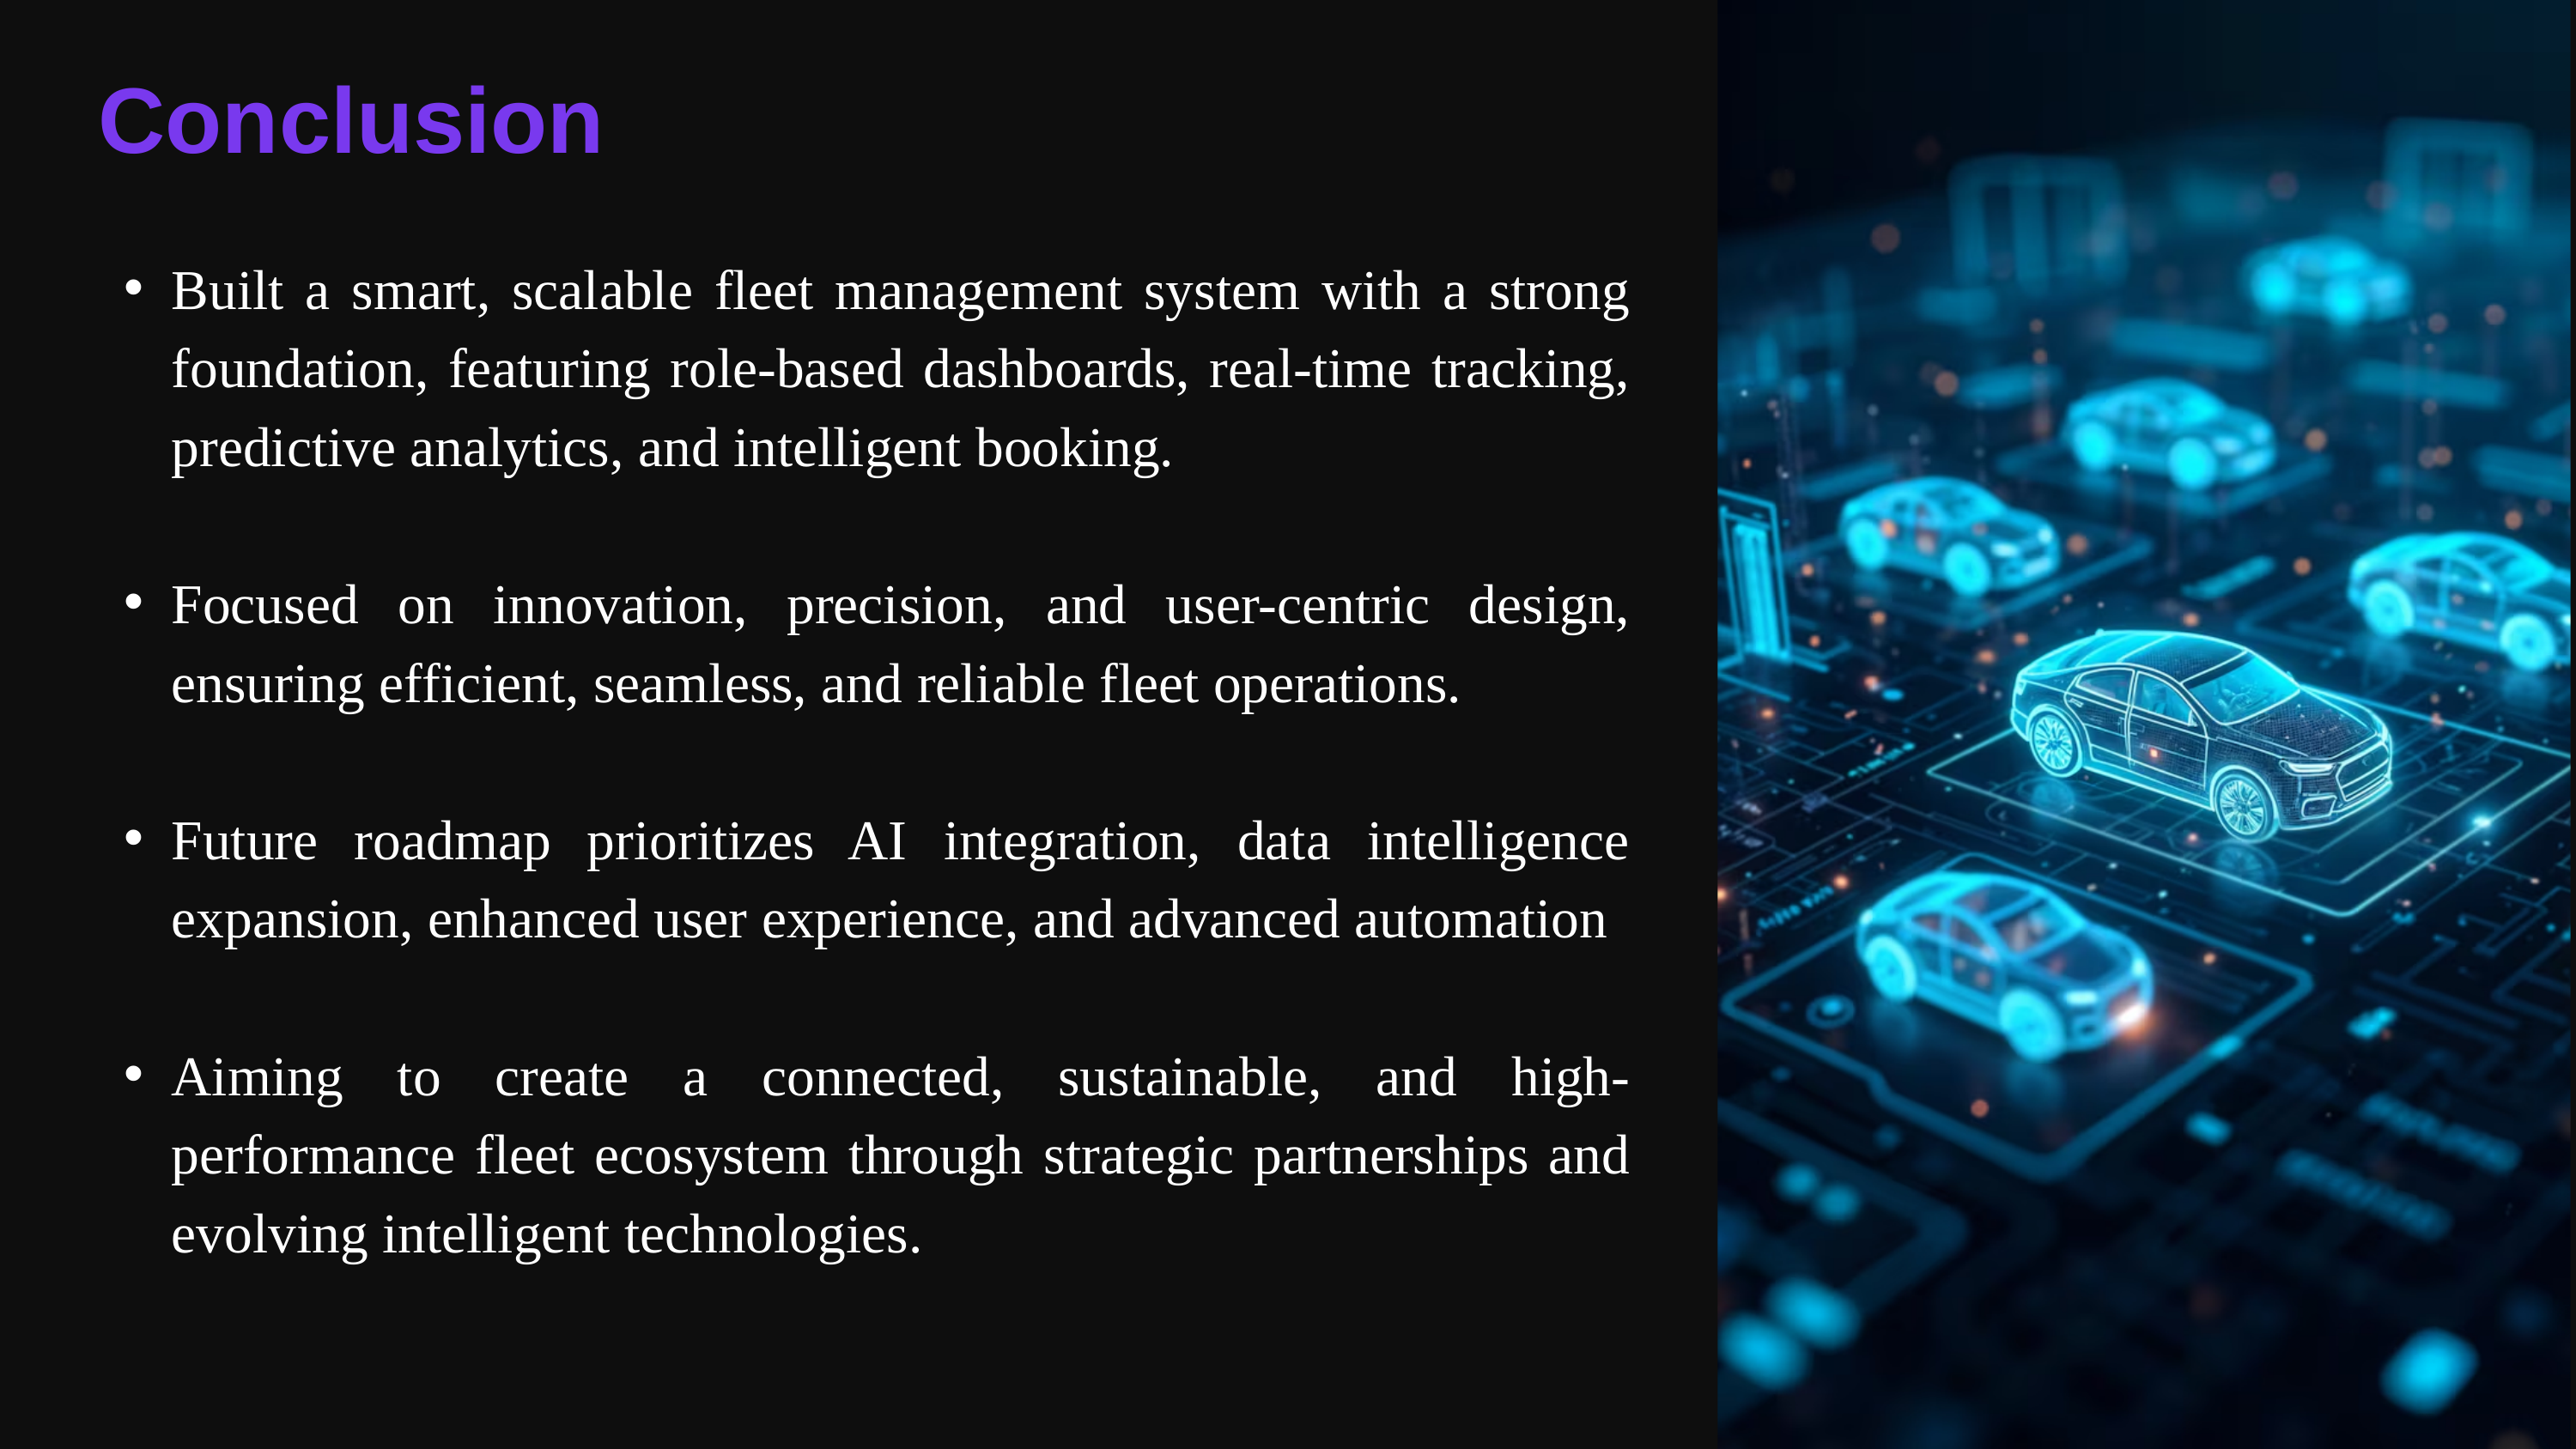

Conclusion
Built a smart, scalable fleet management system with a strong foundation, featuring role-based dashboards, real-time tracking, predictive analytics, and intelligent booking.

Focused on innovation, precision, and user-centric design, ensuring efficient, seamless, and reliable fleet operations.

Future roadmap prioritizes AI integration, data intelligence expansion, enhanced user experience, and advanced automation

Aiming to create a connected, sustainable, and high-performance fleet ecosystem through strategic partnerships and evolving intelligent technologies.